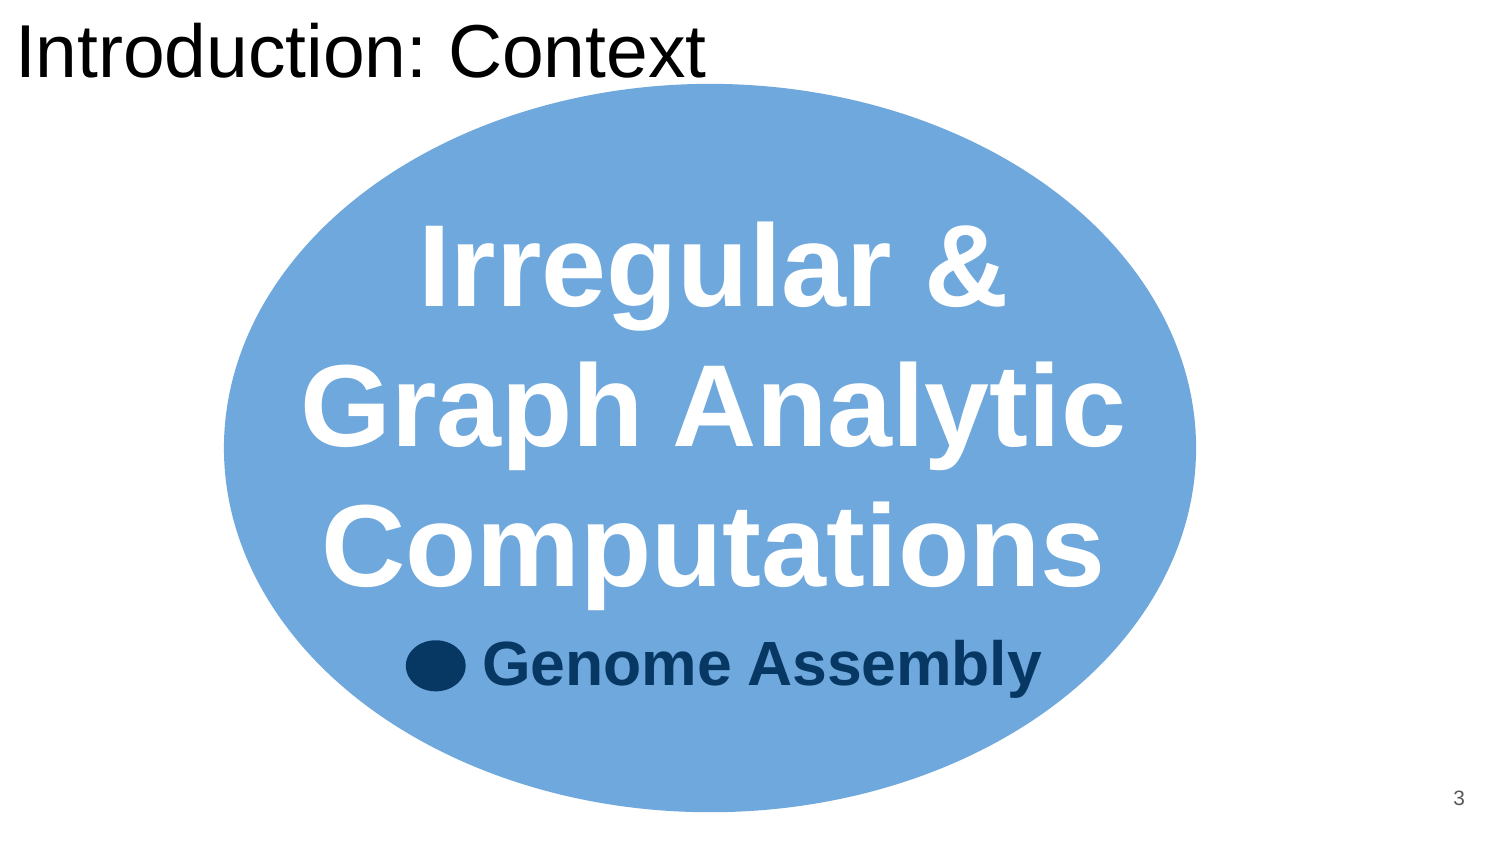

# Introduction: Context

Irregular & Graph Analytic Computations
Genome Assembly

3